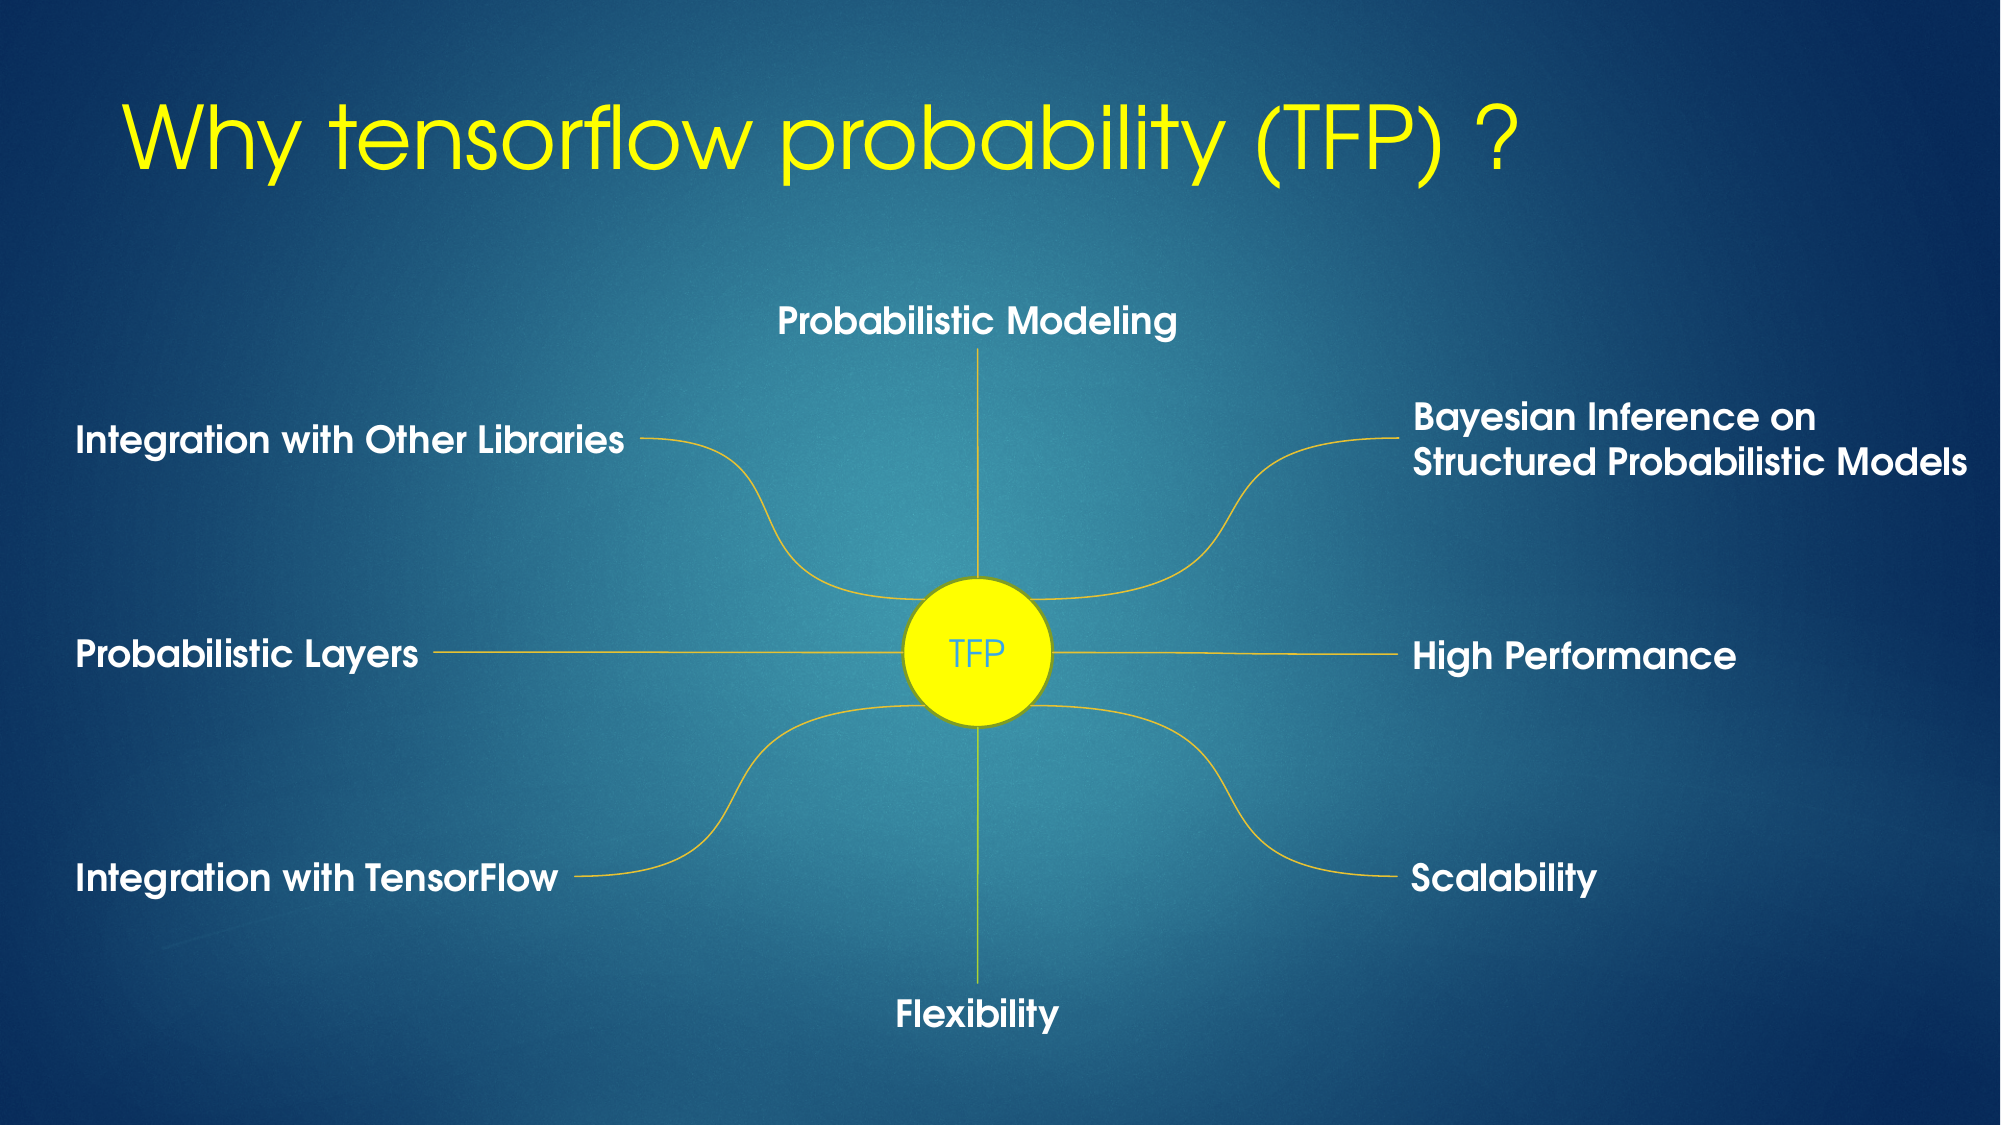

# Why tensorflow probability (TFP) ?
Probabilistic Modeling
Bayesian Inference on
Structured Probabilistic Models
Integration with Other Libraries
TFP
Probabilistic Layers
High Performance
Integration with TensorFlow
Scalability
Flexibility